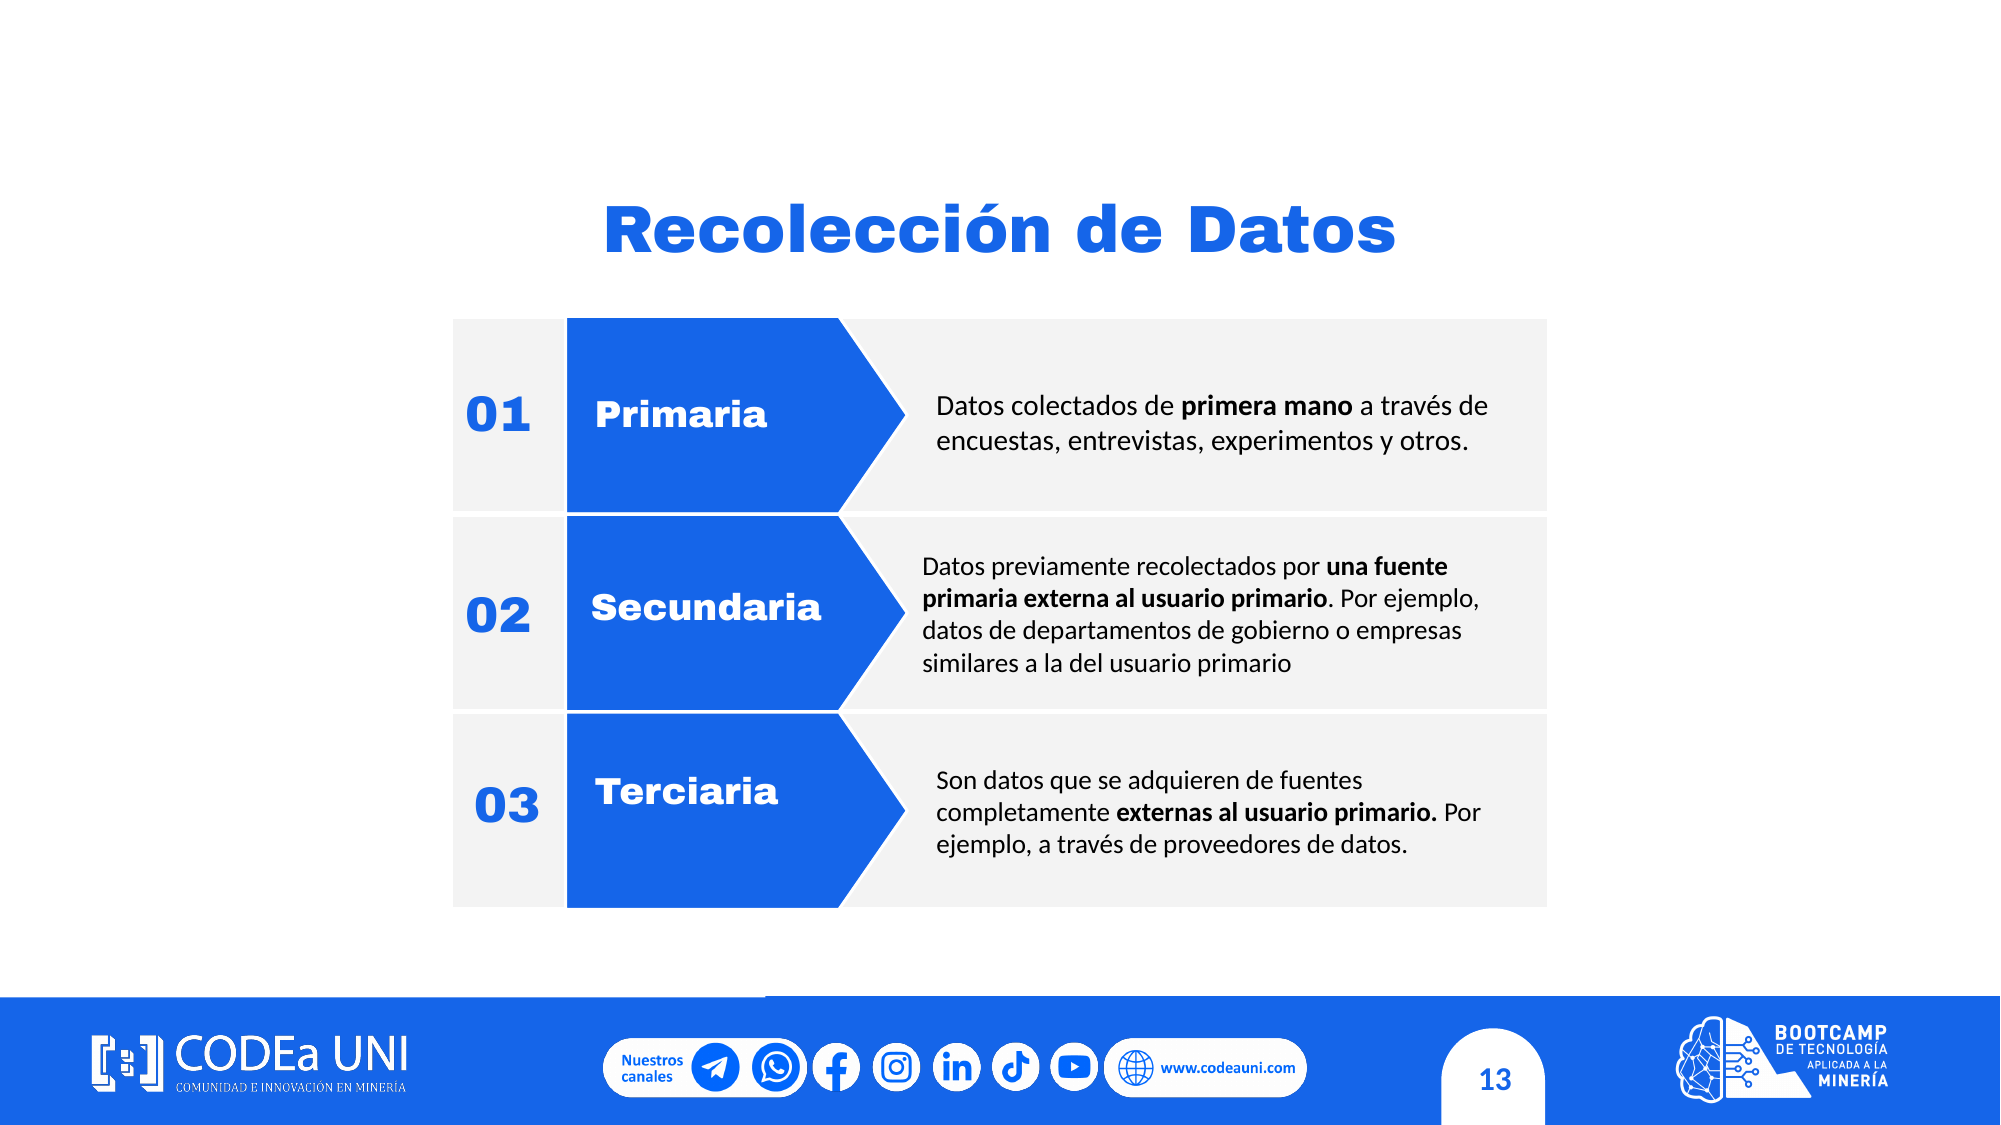

Recolección de Datos

Datos colectados de primera mano a través de encuestas, entrevistas, experimentos y otros.
01
Primaria

Datos previamente recolectados por una fuente primaria externa al usuario primario. Por ejemplo, datos de departamentos de gobierno o empresas similares a la del usuario primario
02
Secundaria

Son datos que se adquieren de fuentes completamente externas al usuario primario. Por ejemplo, a través de proveedores de datos.
Terciaria
03
13